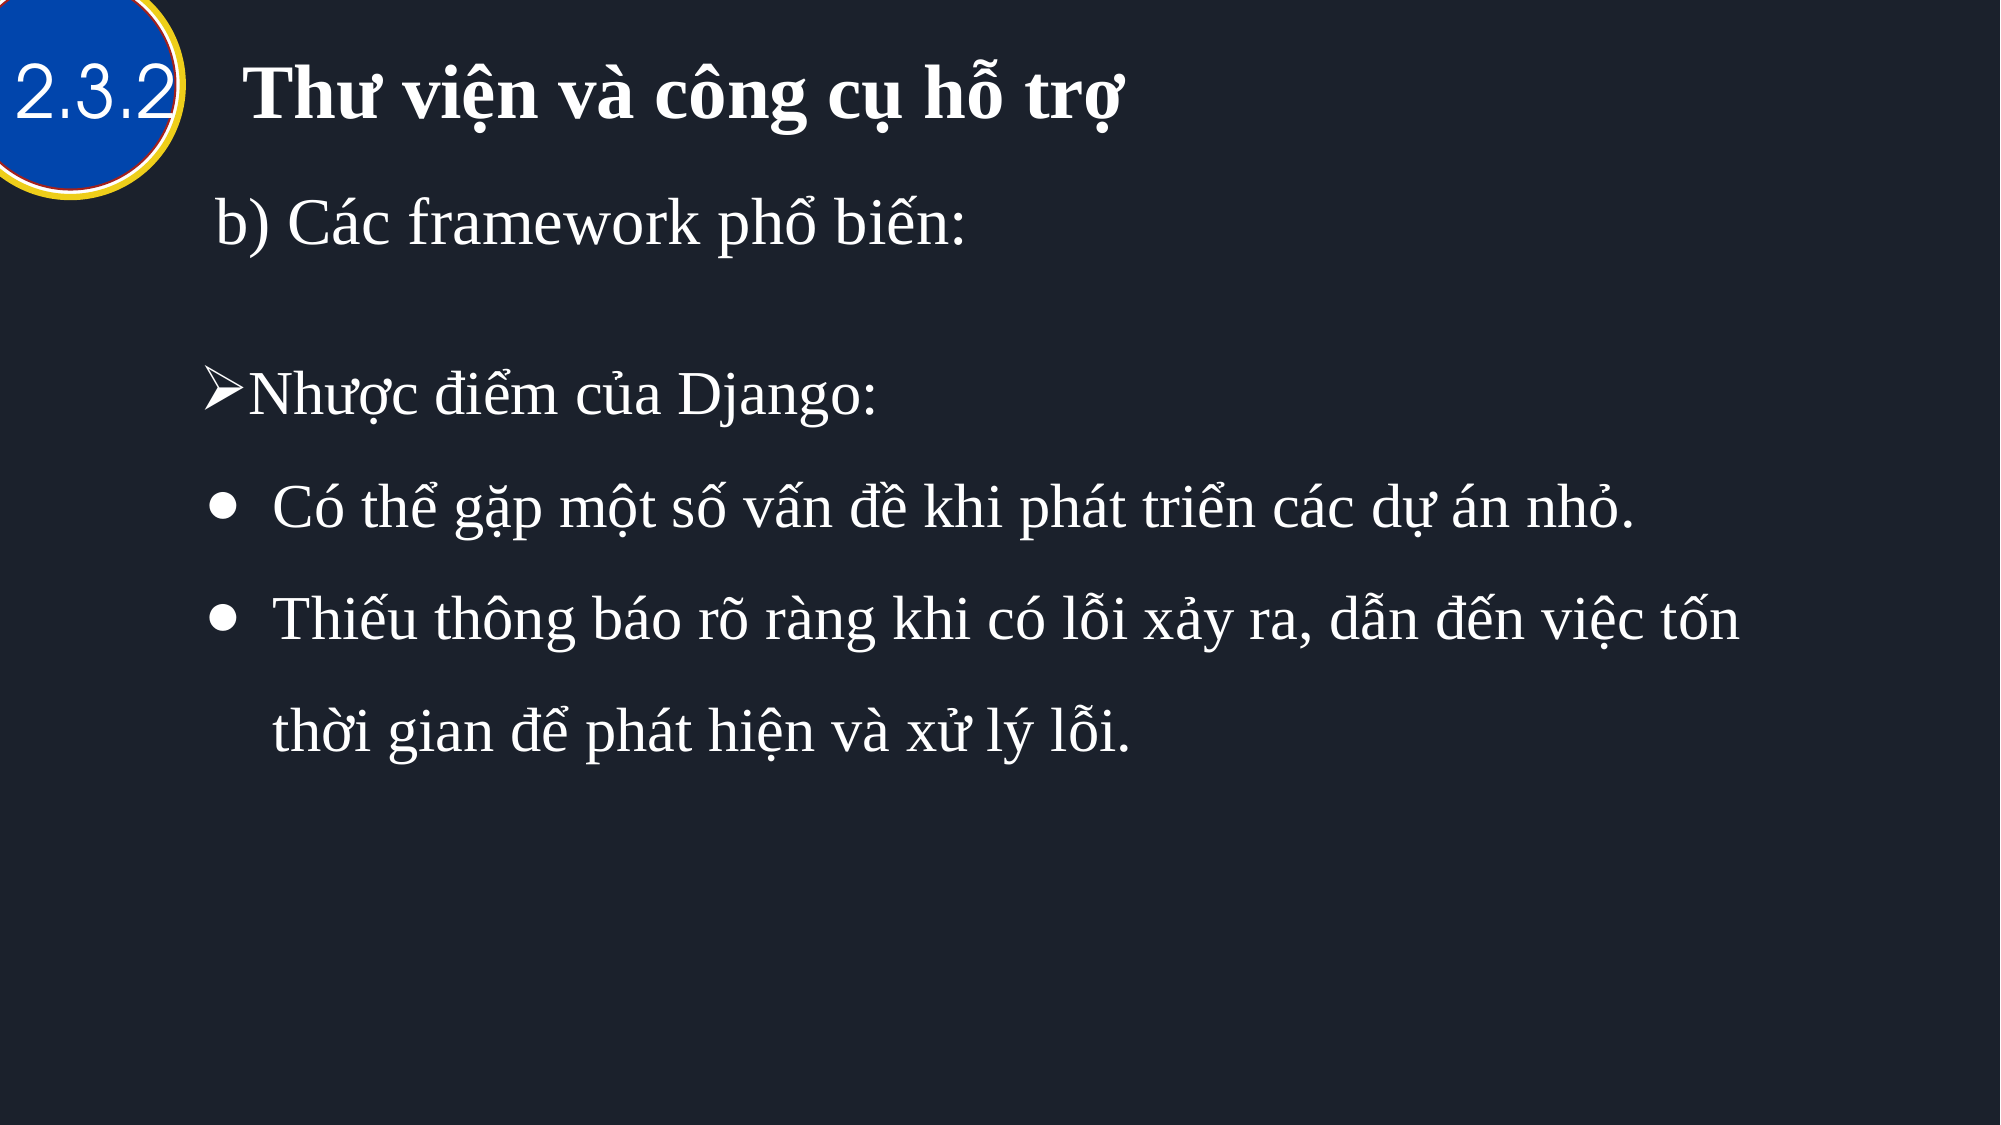

# Thư viện và công cụ hỗ trợ
2.3.2
b) Các framework phổ biến:
Nhược điểm của Django:
Có thể gặp một số vấn đề khi phát triển các dự án nhỏ.
Thiếu thông báo rõ ràng khi có lỗi xảy ra, dẫn đến việc tốn thời gian để phát hiện và xử lý lỗi.